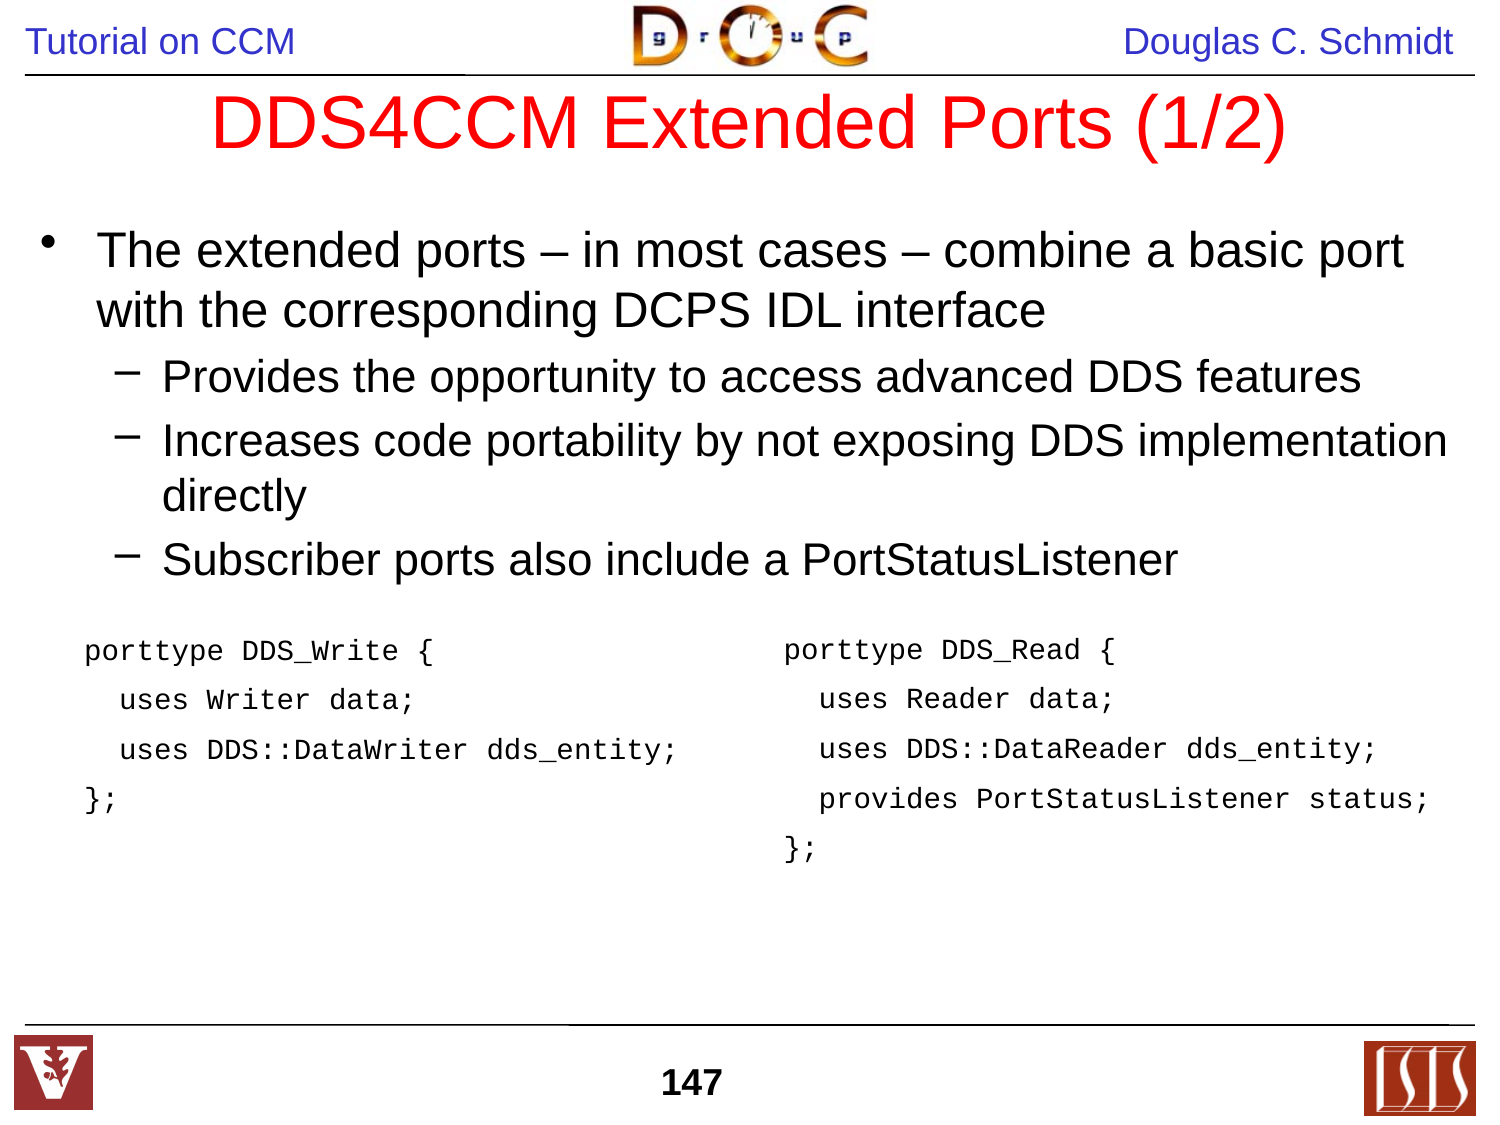

# DDS4CCM Extended Ports (1/2)
The extended ports – in most cases – combine a basic port with the corresponding DCPS IDL interface
Provides the opportunity to access advanced DDS features
Increases code portability by not exposing DDS implementation directly
Subscriber ports also include a PortStatusListener

porttype DDS_Read {
  uses Reader data;
  uses DDS::DataReader dds_entity;
  provides PortStatusListener status;
};
porttype DDS_Write {
  uses Writer data;
  uses DDS::DataWriter dds_entity;
};